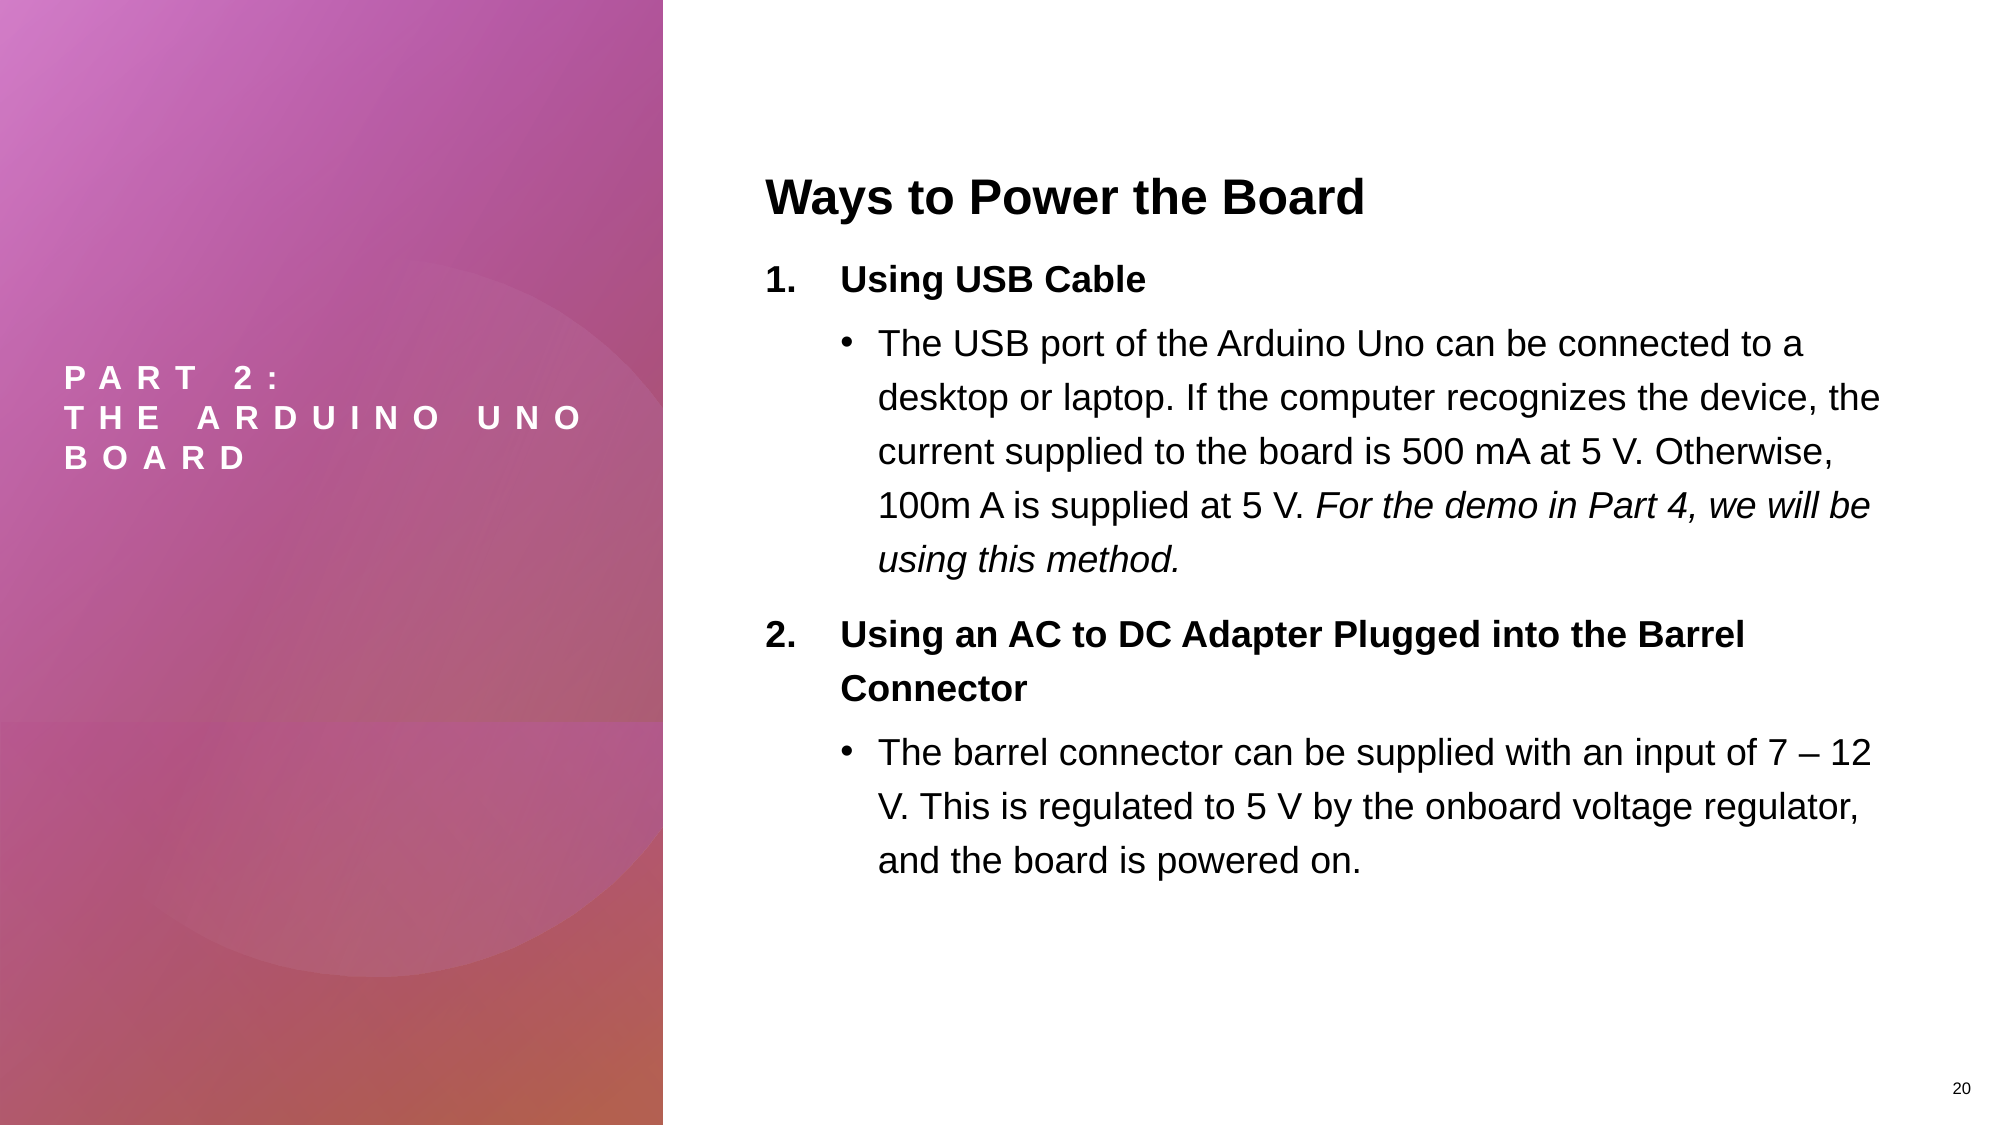

Ways to Power the Board
Using USB Cable
The USB port of the Arduino Uno can be connected to a desktop or laptop. If the computer recognizes the device, the current supplied to the board is 500 mA at 5 V. Otherwise, 100m A is supplied at 5 V. For the demo in Part 4, we will be using this method.
Using an AC to DC Adapter Plugged into the Barrel Connector
The barrel connector can be supplied with an input of 7 – 12 V. This is regulated to 5 V by the onboard voltage regulator, and the board is powered on.
# Part 2: The Arduino Uno Board

20